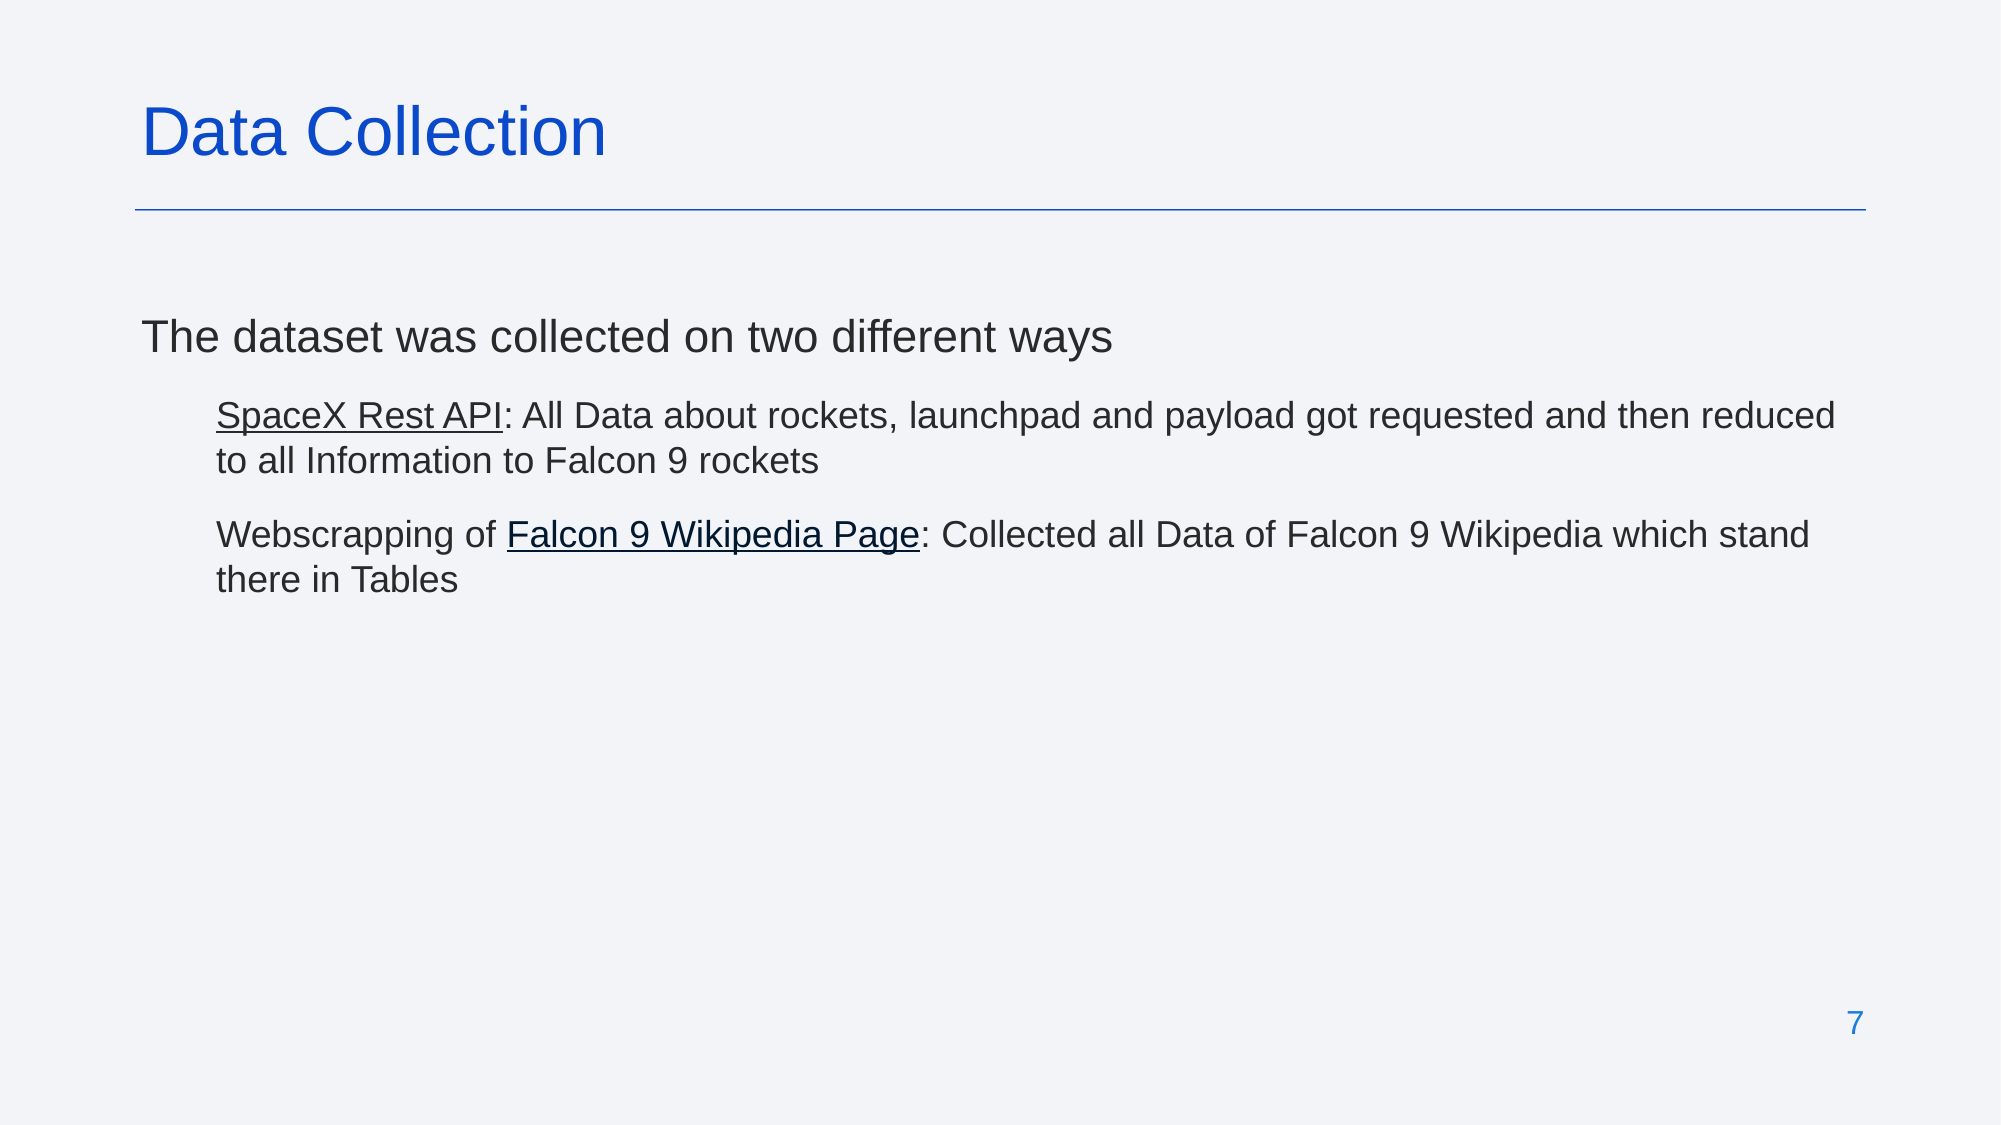

Data Collection
The dataset was collected on two different ways
SpaceX Rest API: All Data about rockets, launchpad and payload got requested and then reduced to all Information to Falcon 9 rockets
Webscrapping of Falcon 9 Wikipedia Page: Collected all Data of Falcon 9 Wikipedia which stand there in Tables
7